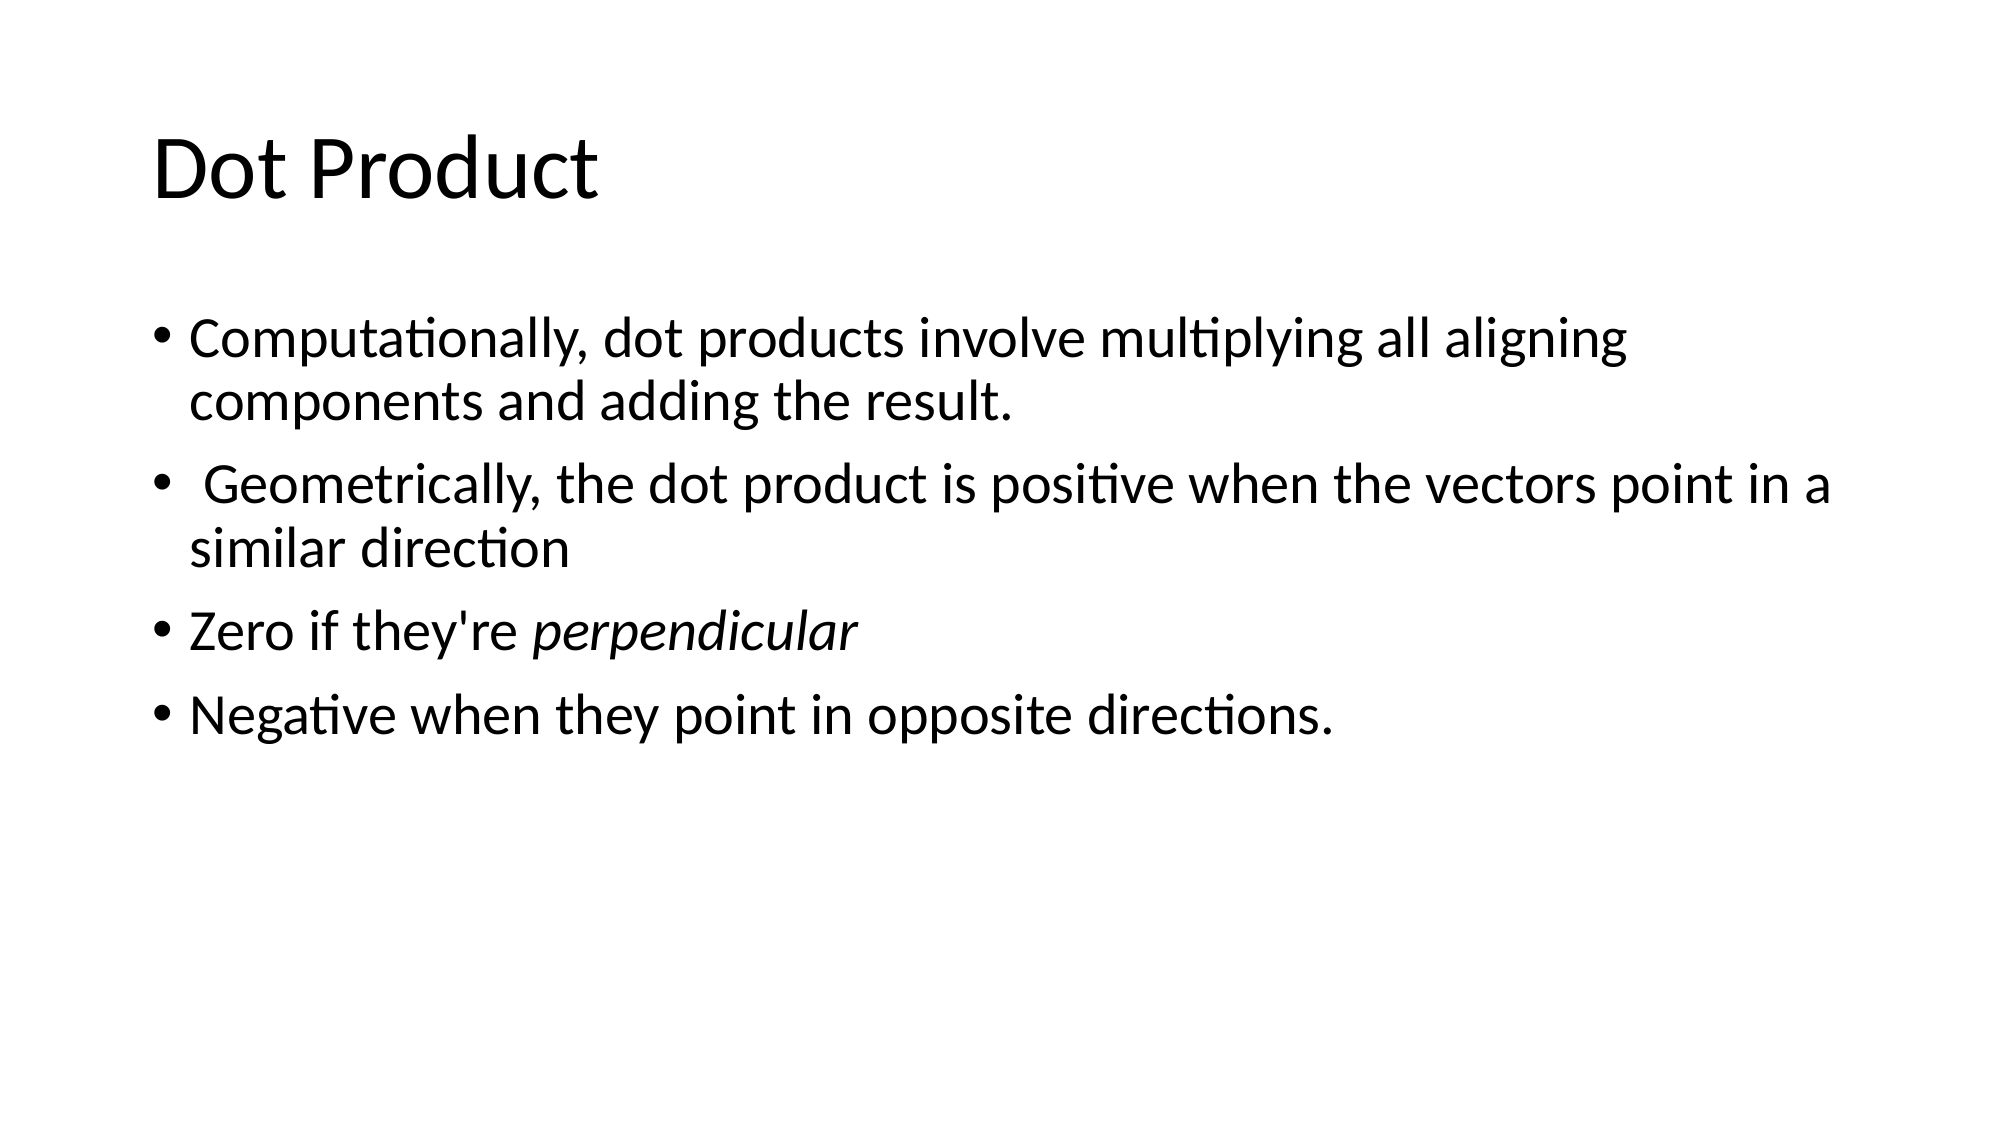

# Dot Product
Computationally, dot products involve multiplying all aligning components and adding the result.
 Geometrically, the dot product is positive when the vectors point in a similar direction
Zero if they're perpendicular
Negative when they point in opposite directions.